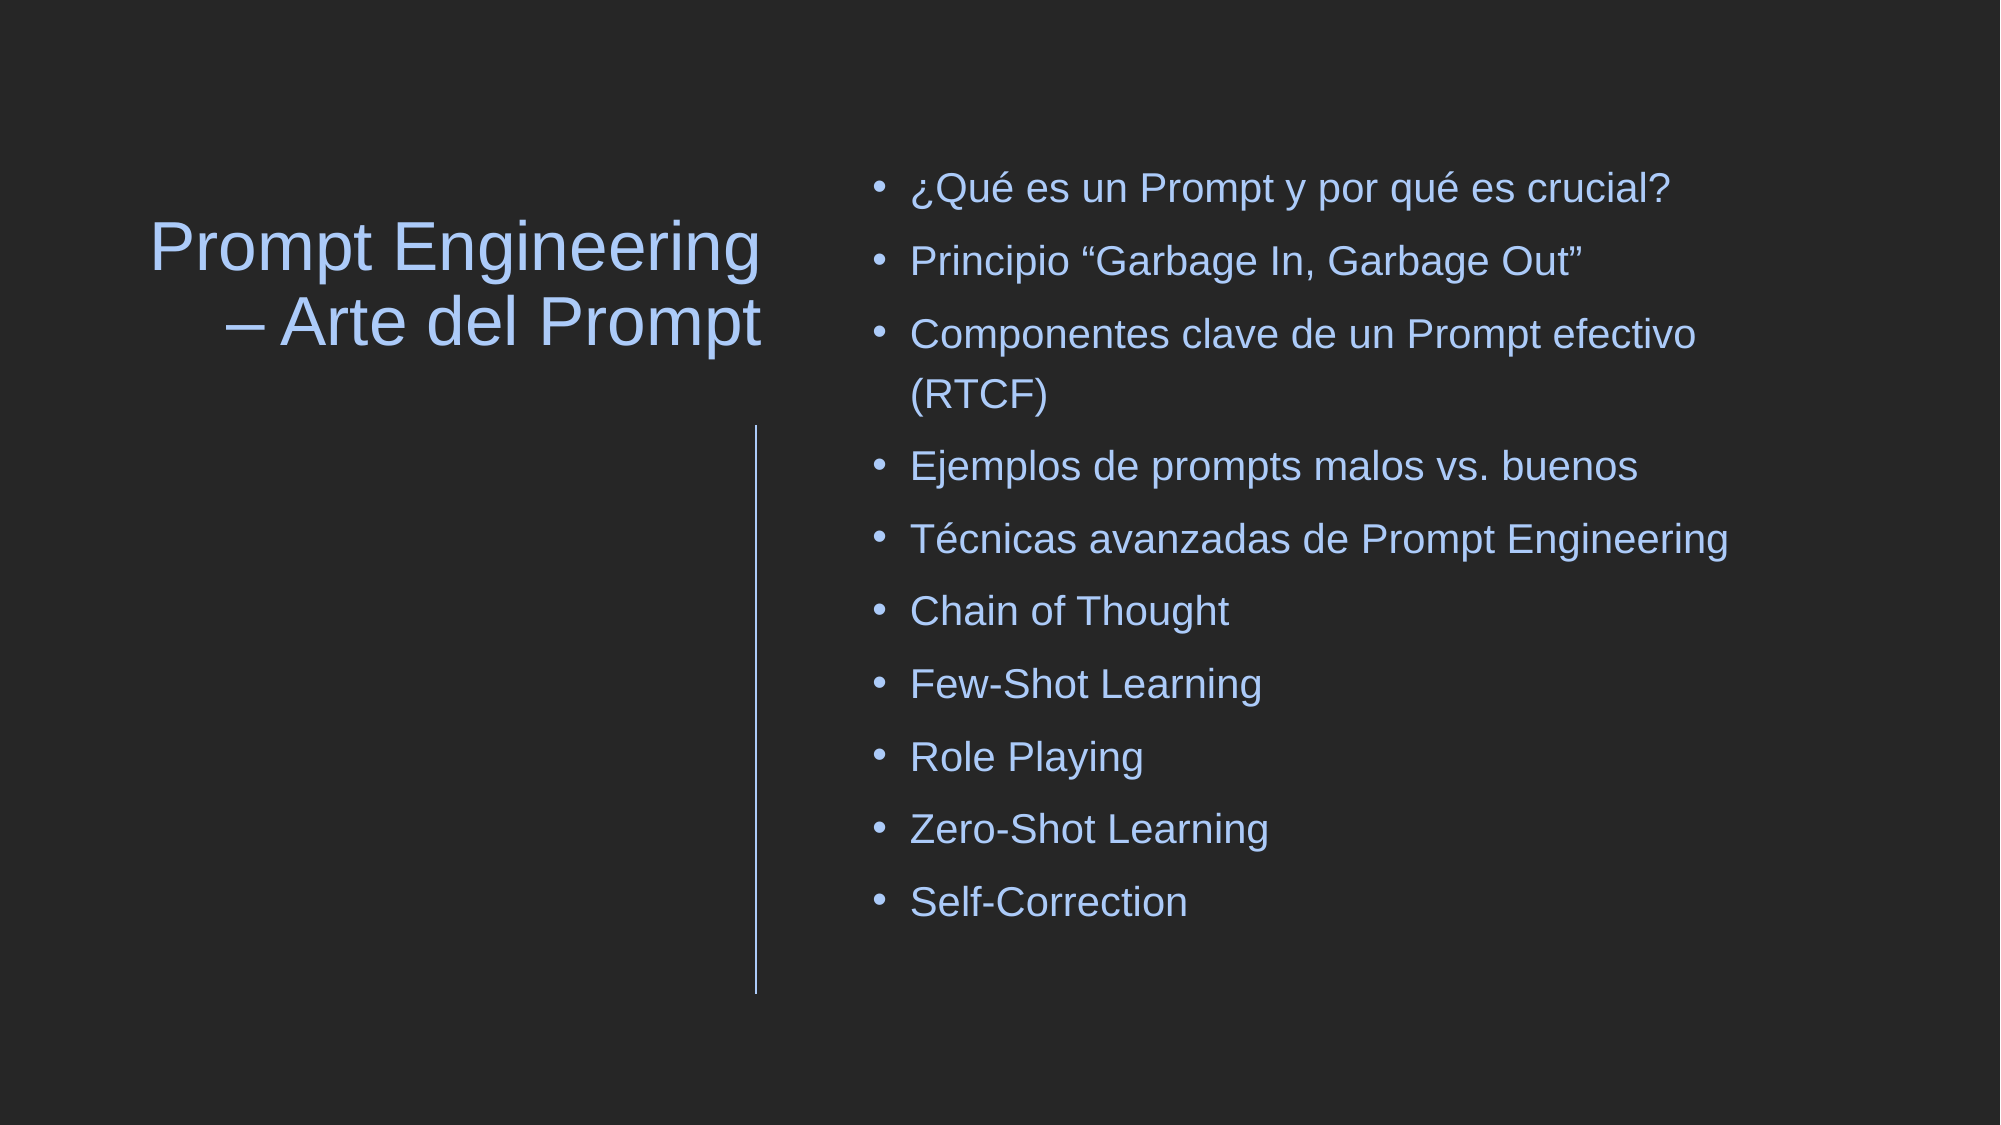

# Prompt Engineering – Arte del Prompt
¿Qué es un Prompt y por qué es crucial?
Principio “Garbage In, Garbage Out”
Componentes clave de un Prompt efectivo (RTCF)
Ejemplos de prompts malos vs. buenos
Técnicas avanzadas de Prompt Engineering
Chain of Thought
Few-Shot Learning
Role Playing
Zero-Shot Learning
Self-Correction